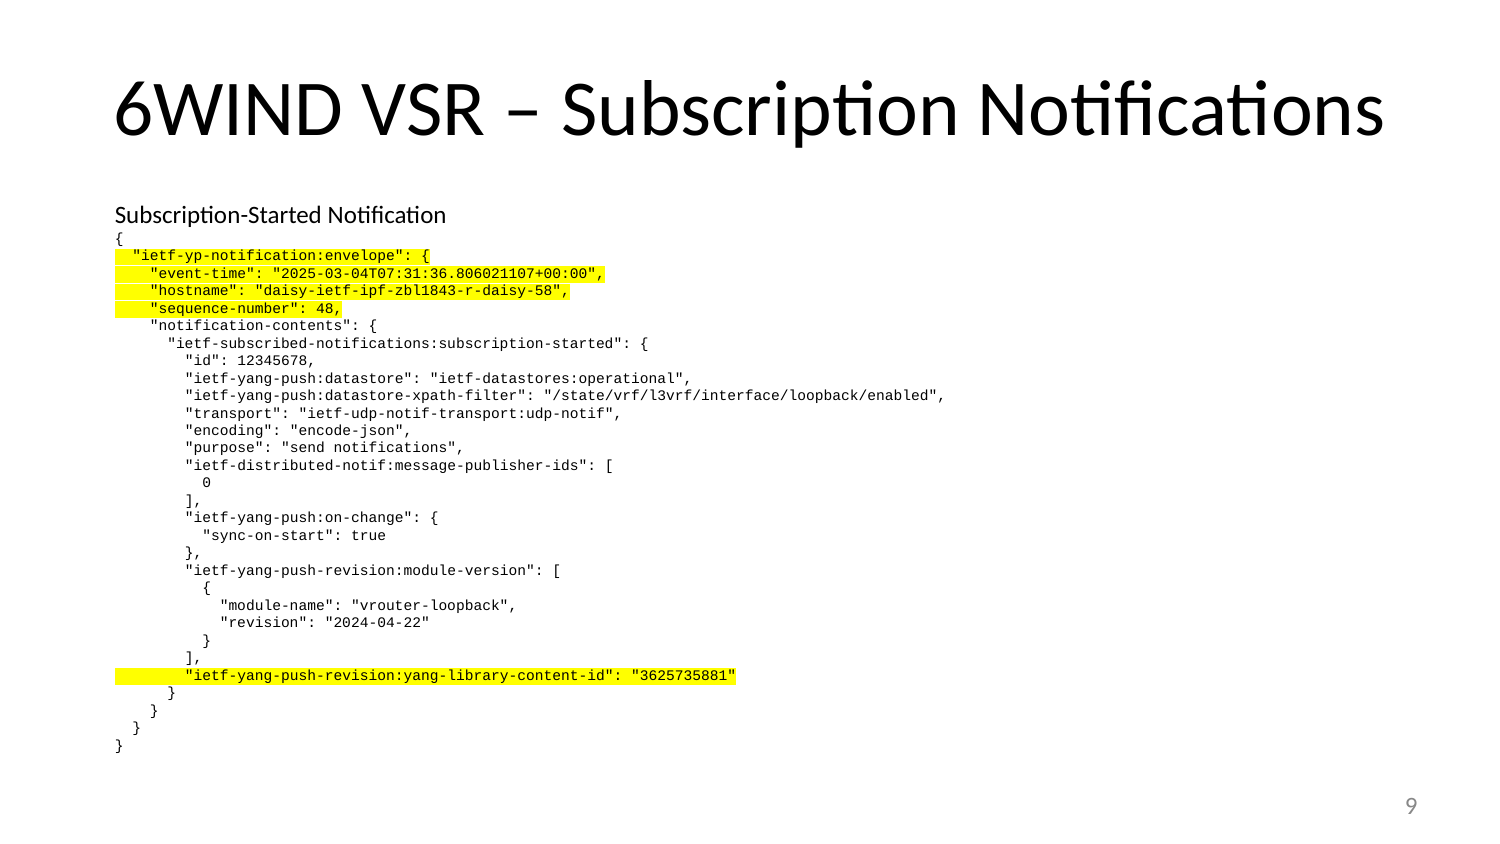

# 6WIND VSR – Subscription Notifications
Subscription-Started Notification
{
  "ietf-yp-notification:envelope": {
    "event-time": "2025-03-04T07:31:36.806021107+00:00",
    "hostname": "daisy-ietf-ipf-zbl1843-r-daisy-58",
    "sequence-number": 48,
    "notification-contents": {
      "ietf-subscribed-notifications:subscription-started": {
        "id": 12345678,
        "ietf-yang-push:datastore": "ietf-datastores:operational",
        "ietf-yang-push:datastore-xpath-filter": "/state/vrf/l3vrf/interface/loopback/enabled",
        "transport": "ietf-udp-notif-transport:udp-notif",
        "encoding": "encode-json",
        "purpose": "send notifications",
        "ietf-distributed-notif:message-publisher-ids": [
          0
        ],
        "ietf-yang-push:on-change": {
          "sync-on-start": true
        },
        "ietf-yang-push-revision:module-version": [
          {
            "module-name": "vrouter-loopback",
            "revision": "2024-04-22"
          }
        ],
        "ietf-yang-push-revision:yang-library-content-id": "3625735881"
      }
    }
  }
}
9